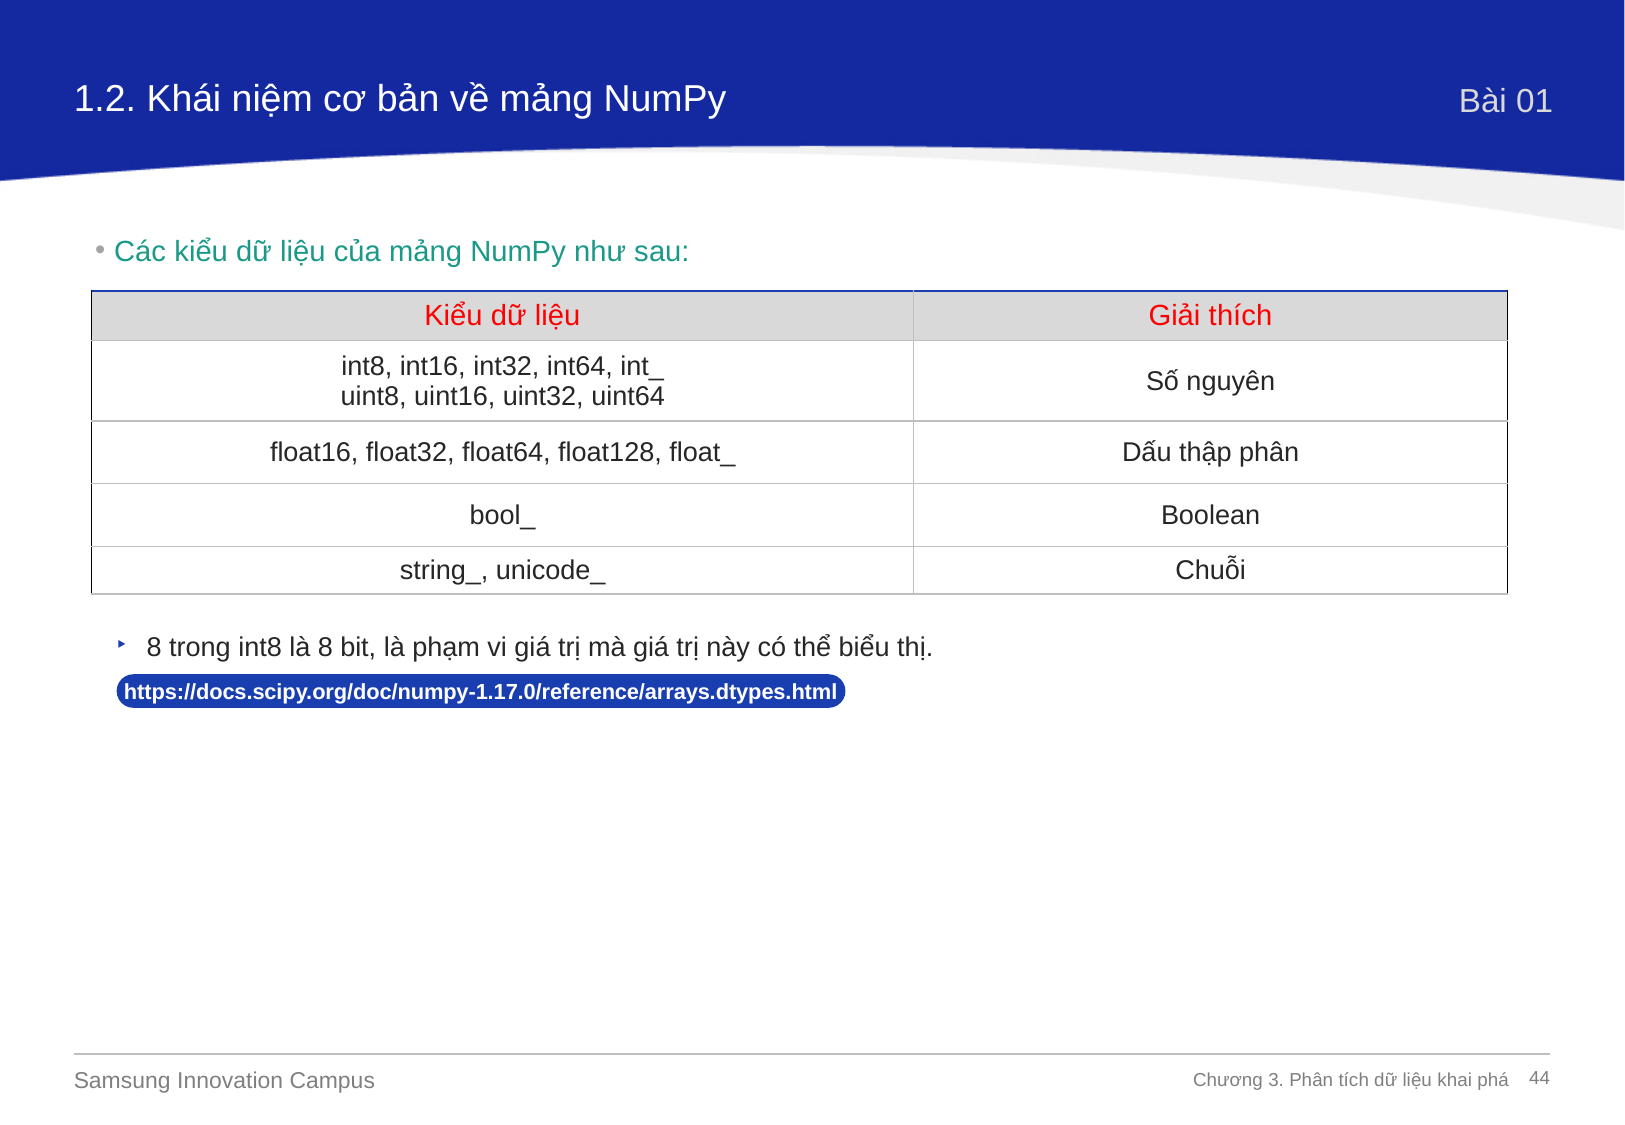

1.2. Khái niệm cơ bản về mảng NumPy
Bài 01
Các kiểu dữ liệu của mảng NumPy như sau:
| Kiểu dữ liệu | Giải thích |
| --- | --- |
| int8, int16, int32, int64, int\_ uint8, uint16, uint32, uint64 | Số nguyên |
| float16, float32, float64, float128, float\_ | Dấu thập phân |
| bool\_ | Boolean |
| string\_, unicode\_ | Chuỗi |
8 trong int8 là 8 bit, là phạm vi giá trị mà giá trị này có thể biểu thị.
https://docs.scipy.org/doc/numpy-1.17.0/reference/arrays.dtypes.html